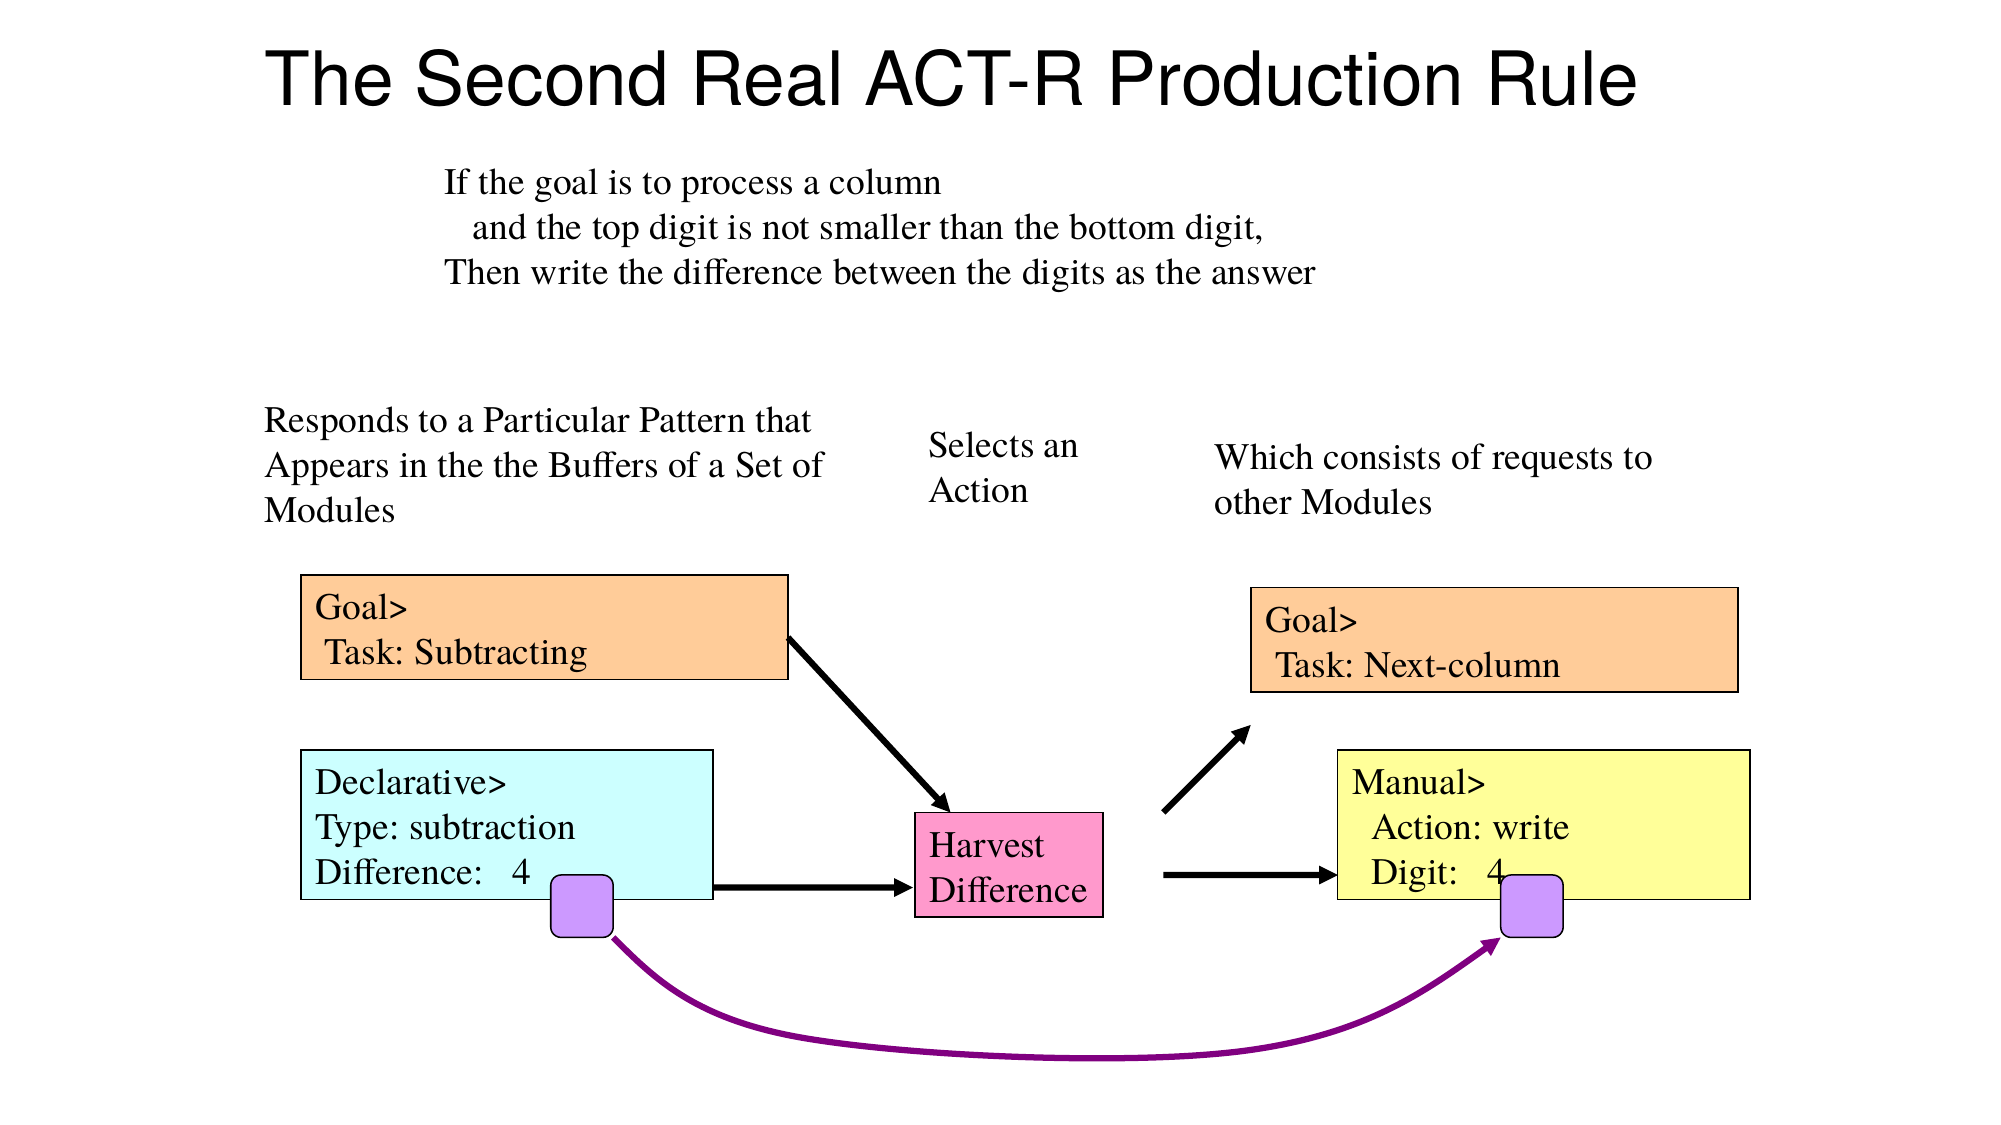

# The Second Real ACT-R Production Rule
If the goal is to process a column
   and the top digit is not smaller than the bottom digit,
Then write the difference between the digits as the answer
Responds to a Particular Pattern that Appears in the the Buffers of a Set of Modules
Selects an
Action
Which consists of requests to other Modules
Goal>
 Task: Subtracting
Goal>
 Task: Next-column

Harvest
Difference

Declarative>
Type: subtraction
Difference:   4
Manual>
  Action: write
  Digit:   4